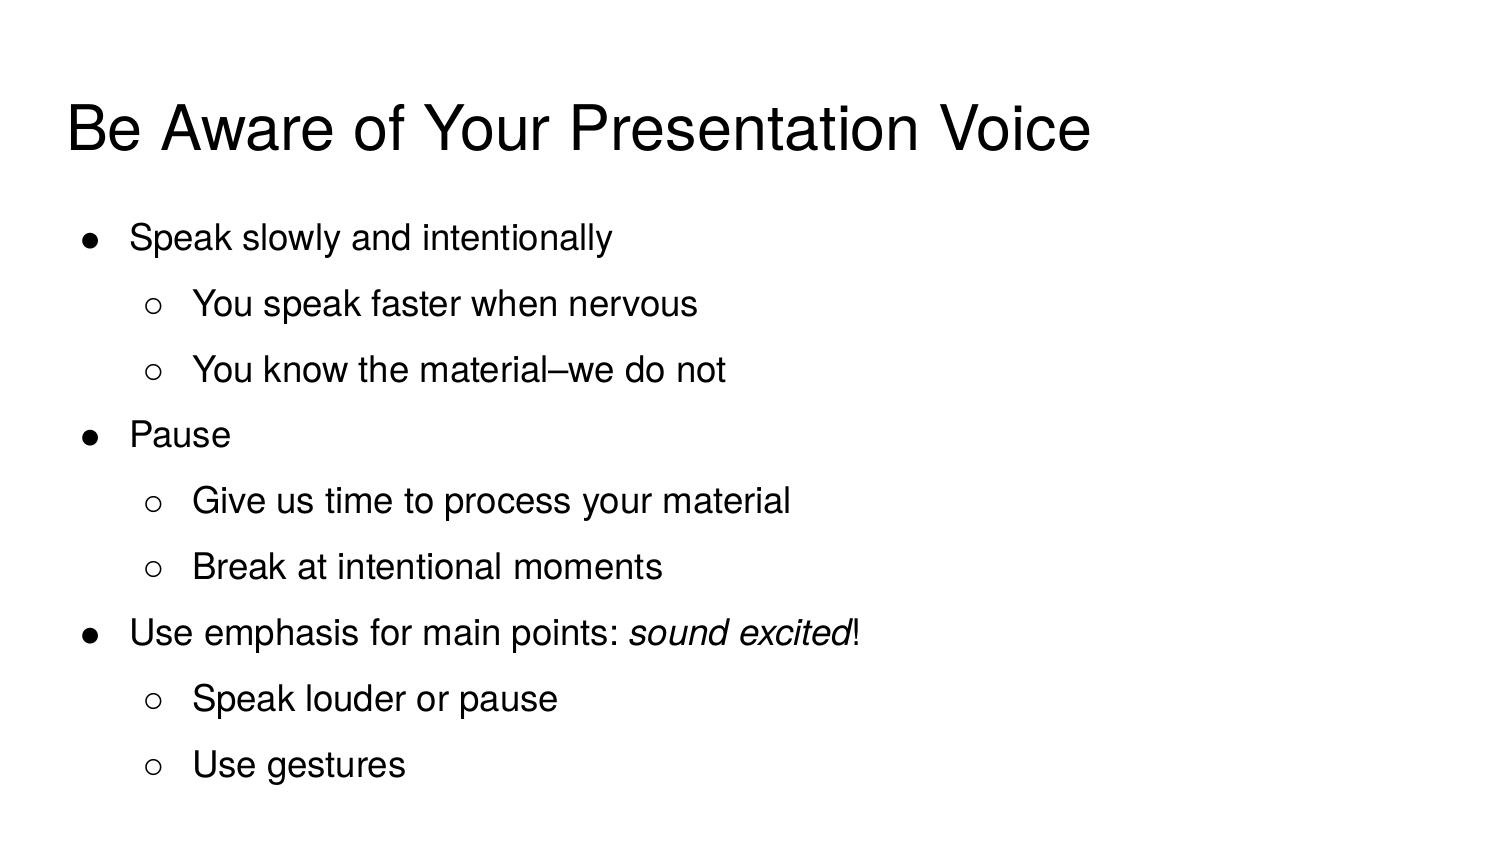

# Be Aware of Your Presentation Voice
Speak slowly and intentionally
You speak faster when nervous
You know the material–we do not
Pause
Give us time to process your material
Break at intentional moments
Use emphasis for main points: sound excited!
Speak louder or pause
Use gestures